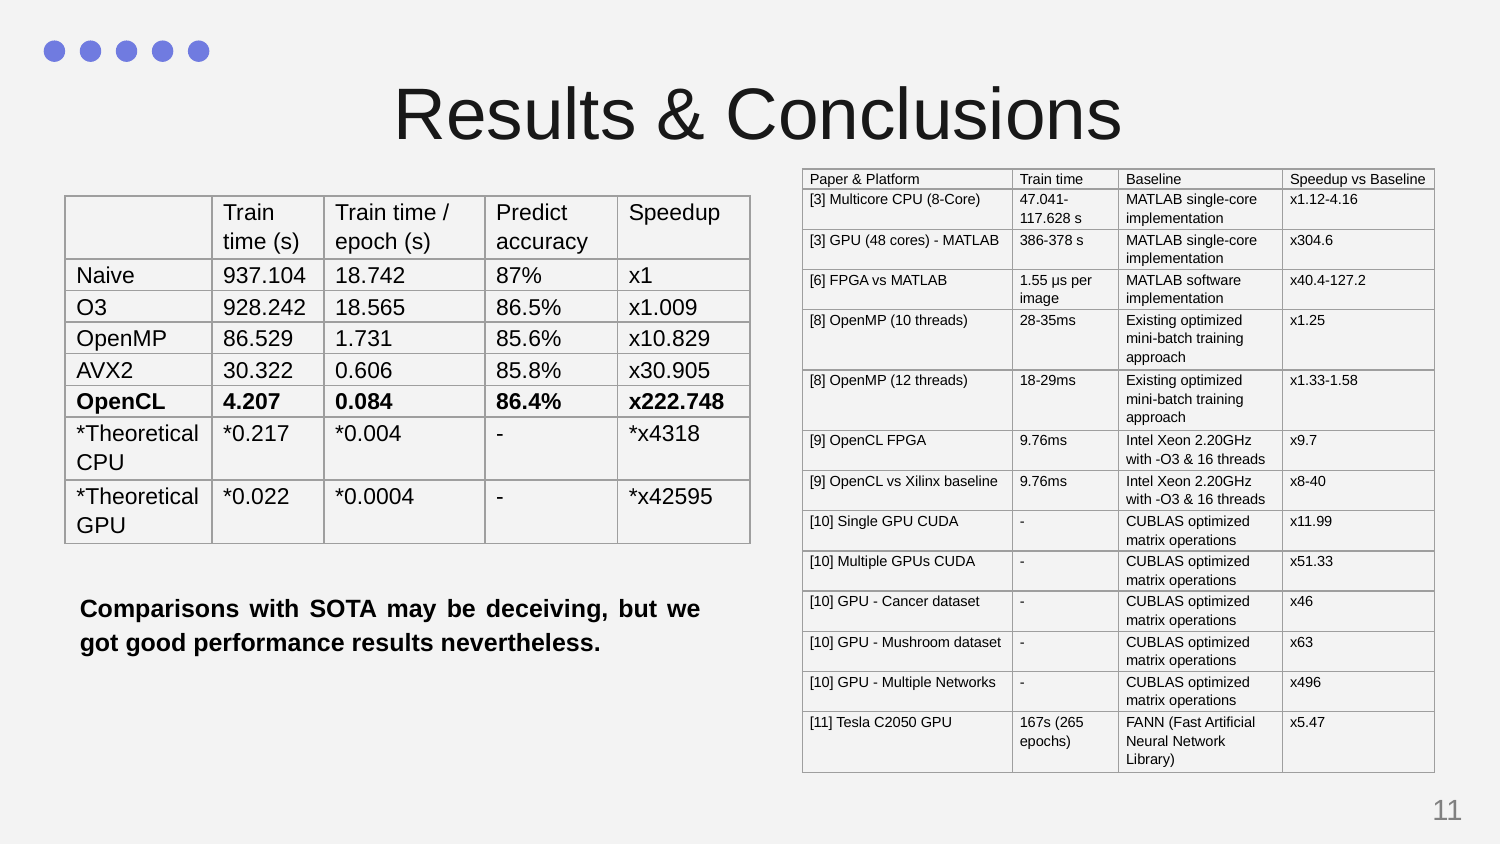

# Results & Conclusions
| Paper & Platform | Train time | Baseline | Speedup vs Baseline |
| --- | --- | --- | --- |
| [3] Multicore CPU (8-Core) | 47.041-117.628 s | MATLAB single-core implementation | x1.12-4.16 |
| [3] GPU (48 cores) - MATLAB | 386-378 s | MATLAB single-core implementation | x304.6 |
| [6] FPGA vs MATLAB | 1.55 μs per image | MATLAB software implementation | x40.4-127.2 |
| [8] OpenMP (10 threads) | 28-35ms | Existing optimized mini-batch training approach | x1.25 |
| [8] OpenMP (12 threads) | 18-29ms | Existing optimized mini-batch training approach | x1.33-1.58 |
| [9] OpenCL FPGA | 9.76ms | Intel Xeon 2.20GHz with -O3 & 16 threads | x9.7 |
| [9] OpenCL vs Xilinx baseline | 9.76ms | Intel Xeon 2.20GHz with -O3 & 16 threads | x8-40 |
| [10] Single GPU CUDA | - | CUBLAS optimized matrix operations | x11.99 |
| [10] Multiple GPUs CUDA | - | CUBLAS optimized matrix operations | x51.33 |
| [10] GPU - Cancer dataset | - | CUBLAS optimized matrix operations | x46 |
| [10] GPU - Mushroom dataset | - | CUBLAS optimized matrix operations | x63 |
| [10] GPU - Multiple Networks | - | CUBLAS optimized matrix operations | x496 |
| [11] Tesla C2050 GPU | 167s (265 epochs) | FANN (Fast Artificial Neural Network Library) | x5.47 |
|  | Train time (s) | Train time / epoch (s) | Predict accuracy | Speedup |
| --- | --- | --- | --- | --- |
| Naive | 937.104 | 18.742 | 87% | x1 |
| O3 | 928.242 | 18.565 | 86.5% | x1.009 |
| OpenMP | 86.529 | 1.731 | 85.6% | x10.829 |
| AVX2 | 30.322 | 0.606 | 85.8% | x30.905 |
| OpenCL | 4.207 | 0.084 | 86.4% | x222.748 |
| \*Theoretical CPU | \*0.217 | \*0.004 | - | \*x4318 |
| \*Theoretical GPU | \*0.022 | \*0.0004 | - | \*x42595 |
Comparisons with SOTA may be deceiving, but we got good performance results nevertheless.

11